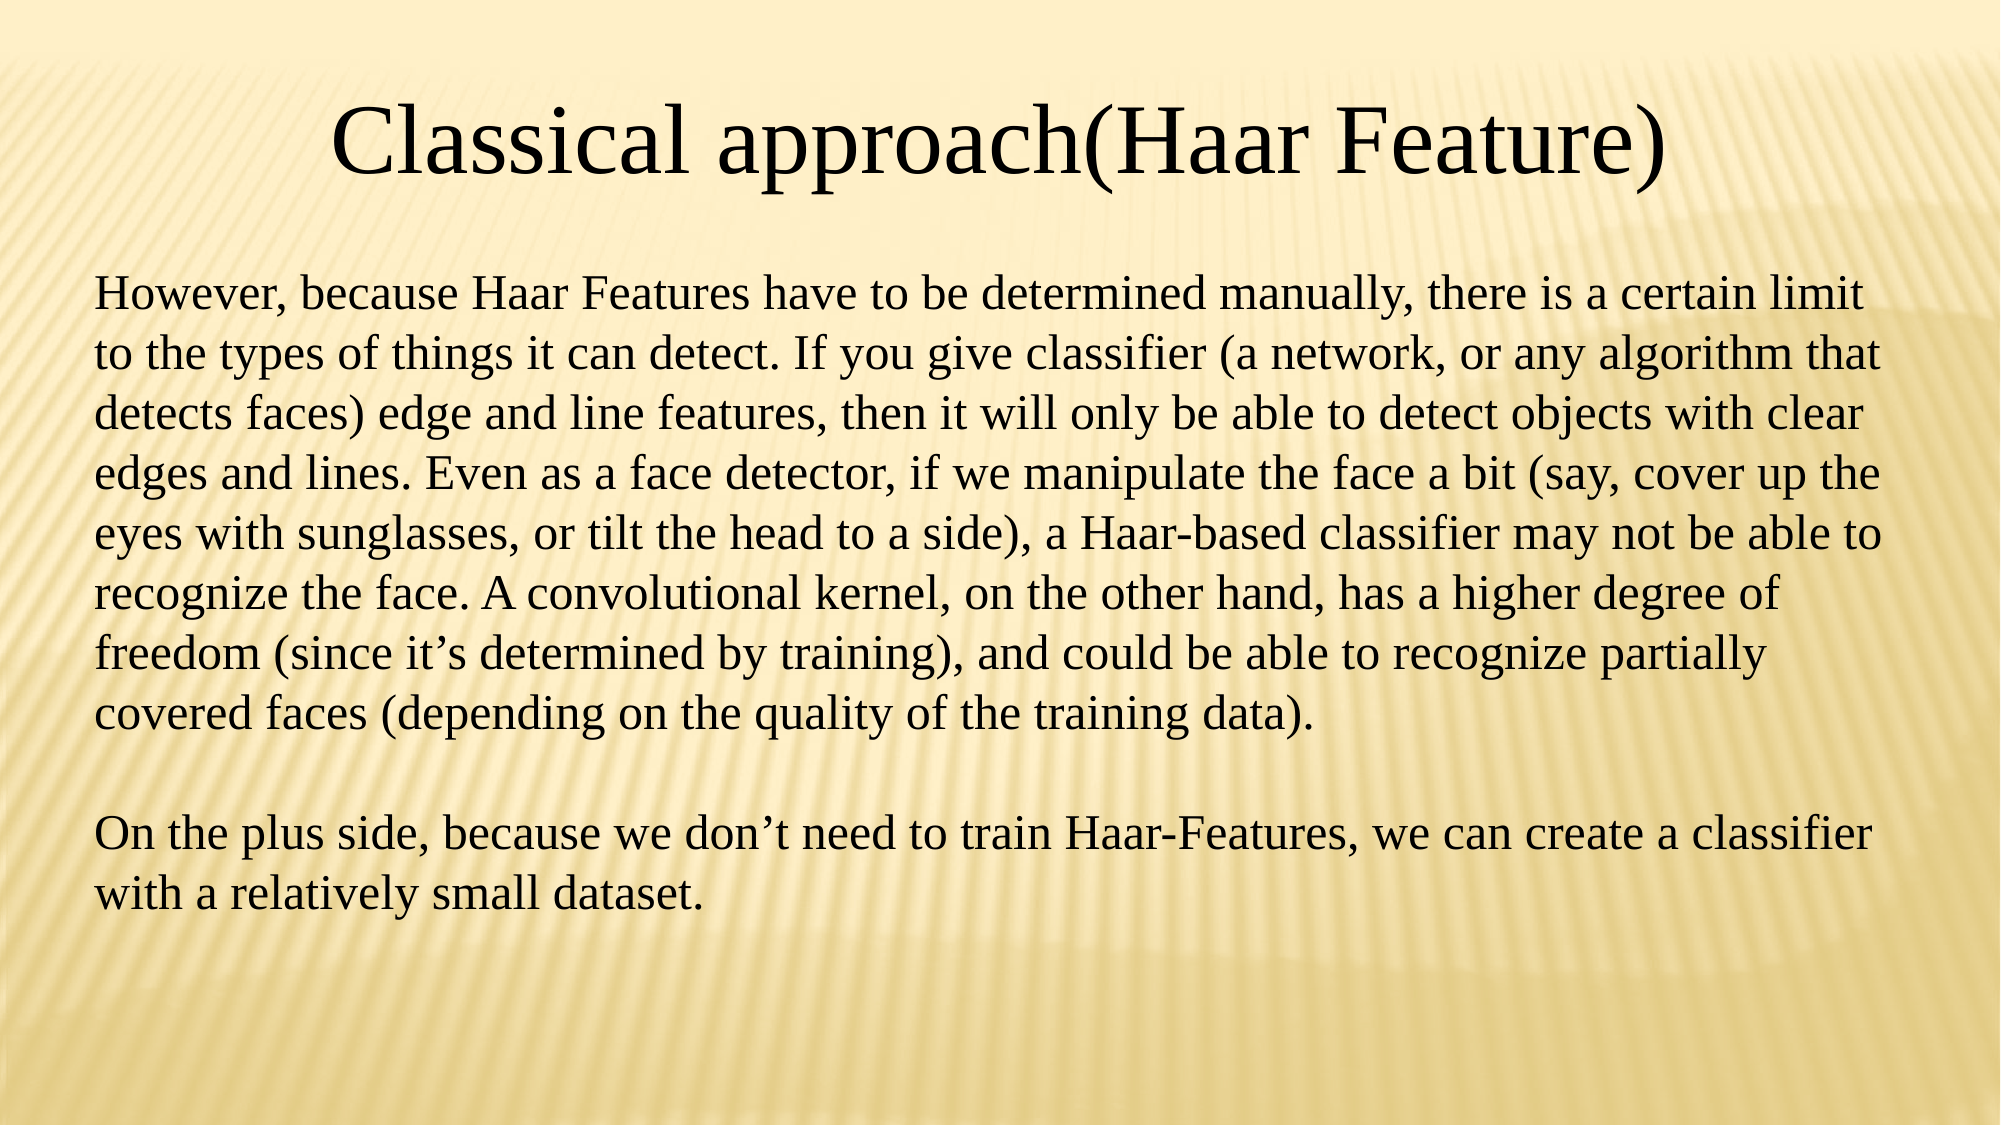

Classical approach(Haar Feature)
However, because Haar Features have to be determined manually, there is a certain limit to the types of things it can detect. If you give classifier (a network, or any algorithm that detects faces) edge and line features, then it will only be able to detect objects with clear edges and lines. Even as a face detector, if we manipulate the face a bit (say, cover up the eyes with sunglasses, or tilt the head to a side), a Haar-based classifier may not be able to recognize the face. A convolutional kernel, on the other hand, has a higher degree of freedom (since it’s determined by training), and could be able to recognize partially covered faces (depending on the quality of the training data).

On the plus side, because we don’t need to train Haar-Features, we can create a classifier with a relatively small dataset.